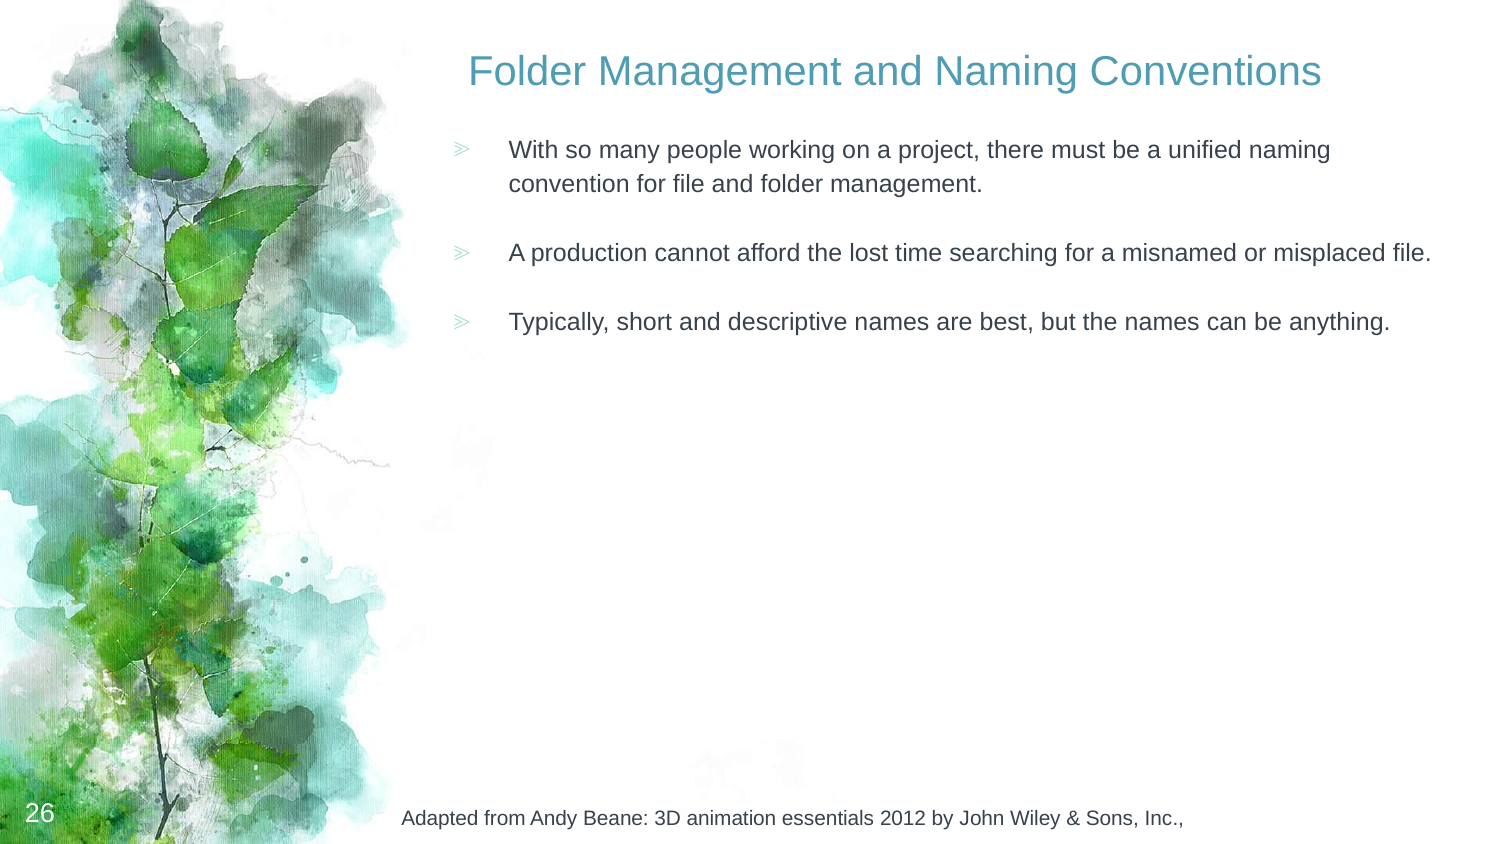

# Folder Management and Naming Conventions
With so many people working on a project, there must be a unified naming convention for file and folder management.

A production cannot afford the lost time searching for a misnamed or misplaced file.

Typically, short and descriptive names are best, but the names can be anything.
26
Adapted from Andy Beane: 3D animation essentials 2012 by John Wiley & Sons, Inc.,